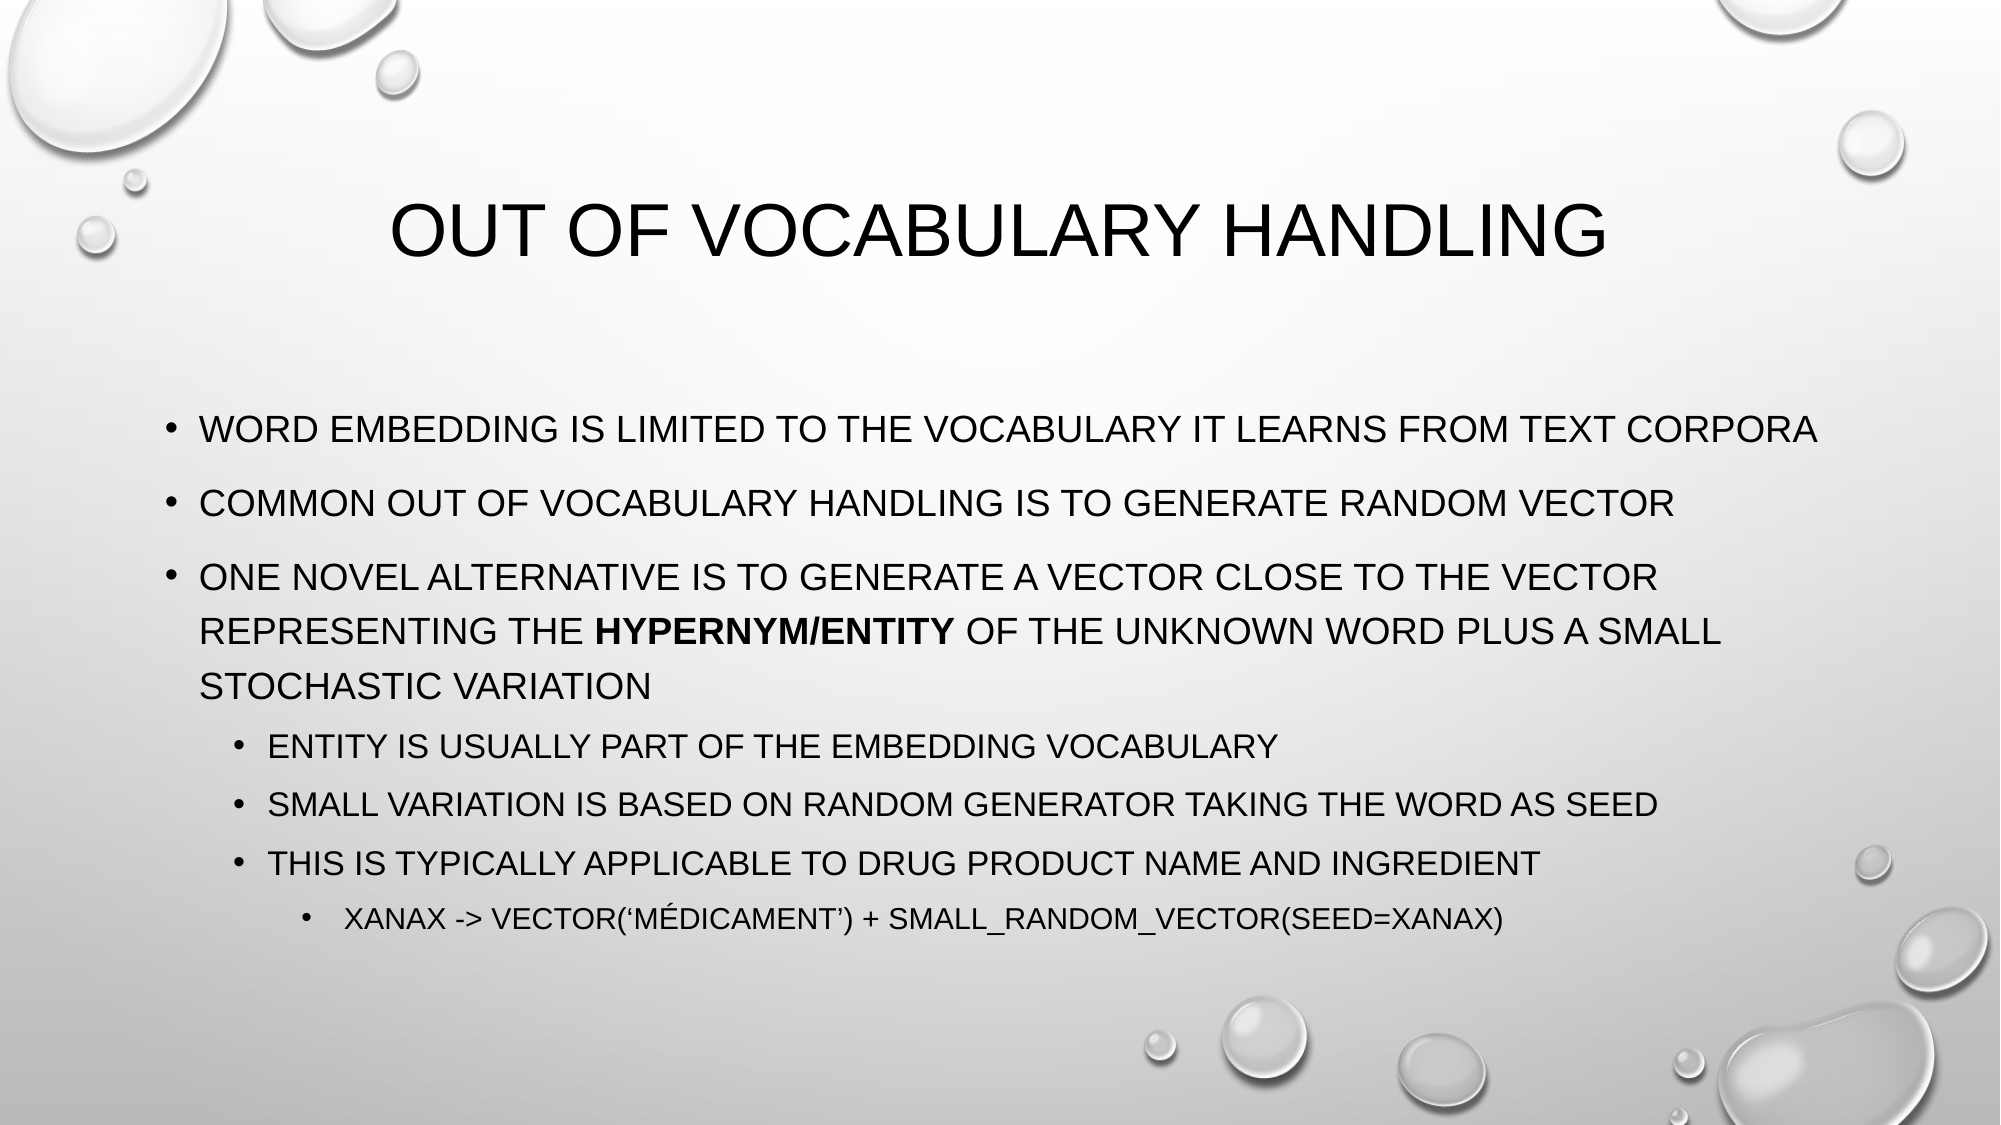

# Out of vocabulary handling
Word embedding is limited to the vocabulary it learns from text corpora
Common Out of vocabulary handling is to generate random vector
One novel alternative is to generate a vector close to the vector representing the hypernym/entity of the unknown word plus a small stochastic variation
Entity is usually part of the embedding vocabulary
Small variation is based on random generator taking the word as seed
This is typically appLicable TO drug product name and ingredient
 XANAX -> vector(‘médicament’) + small_random_vector(SEED=Xanax)